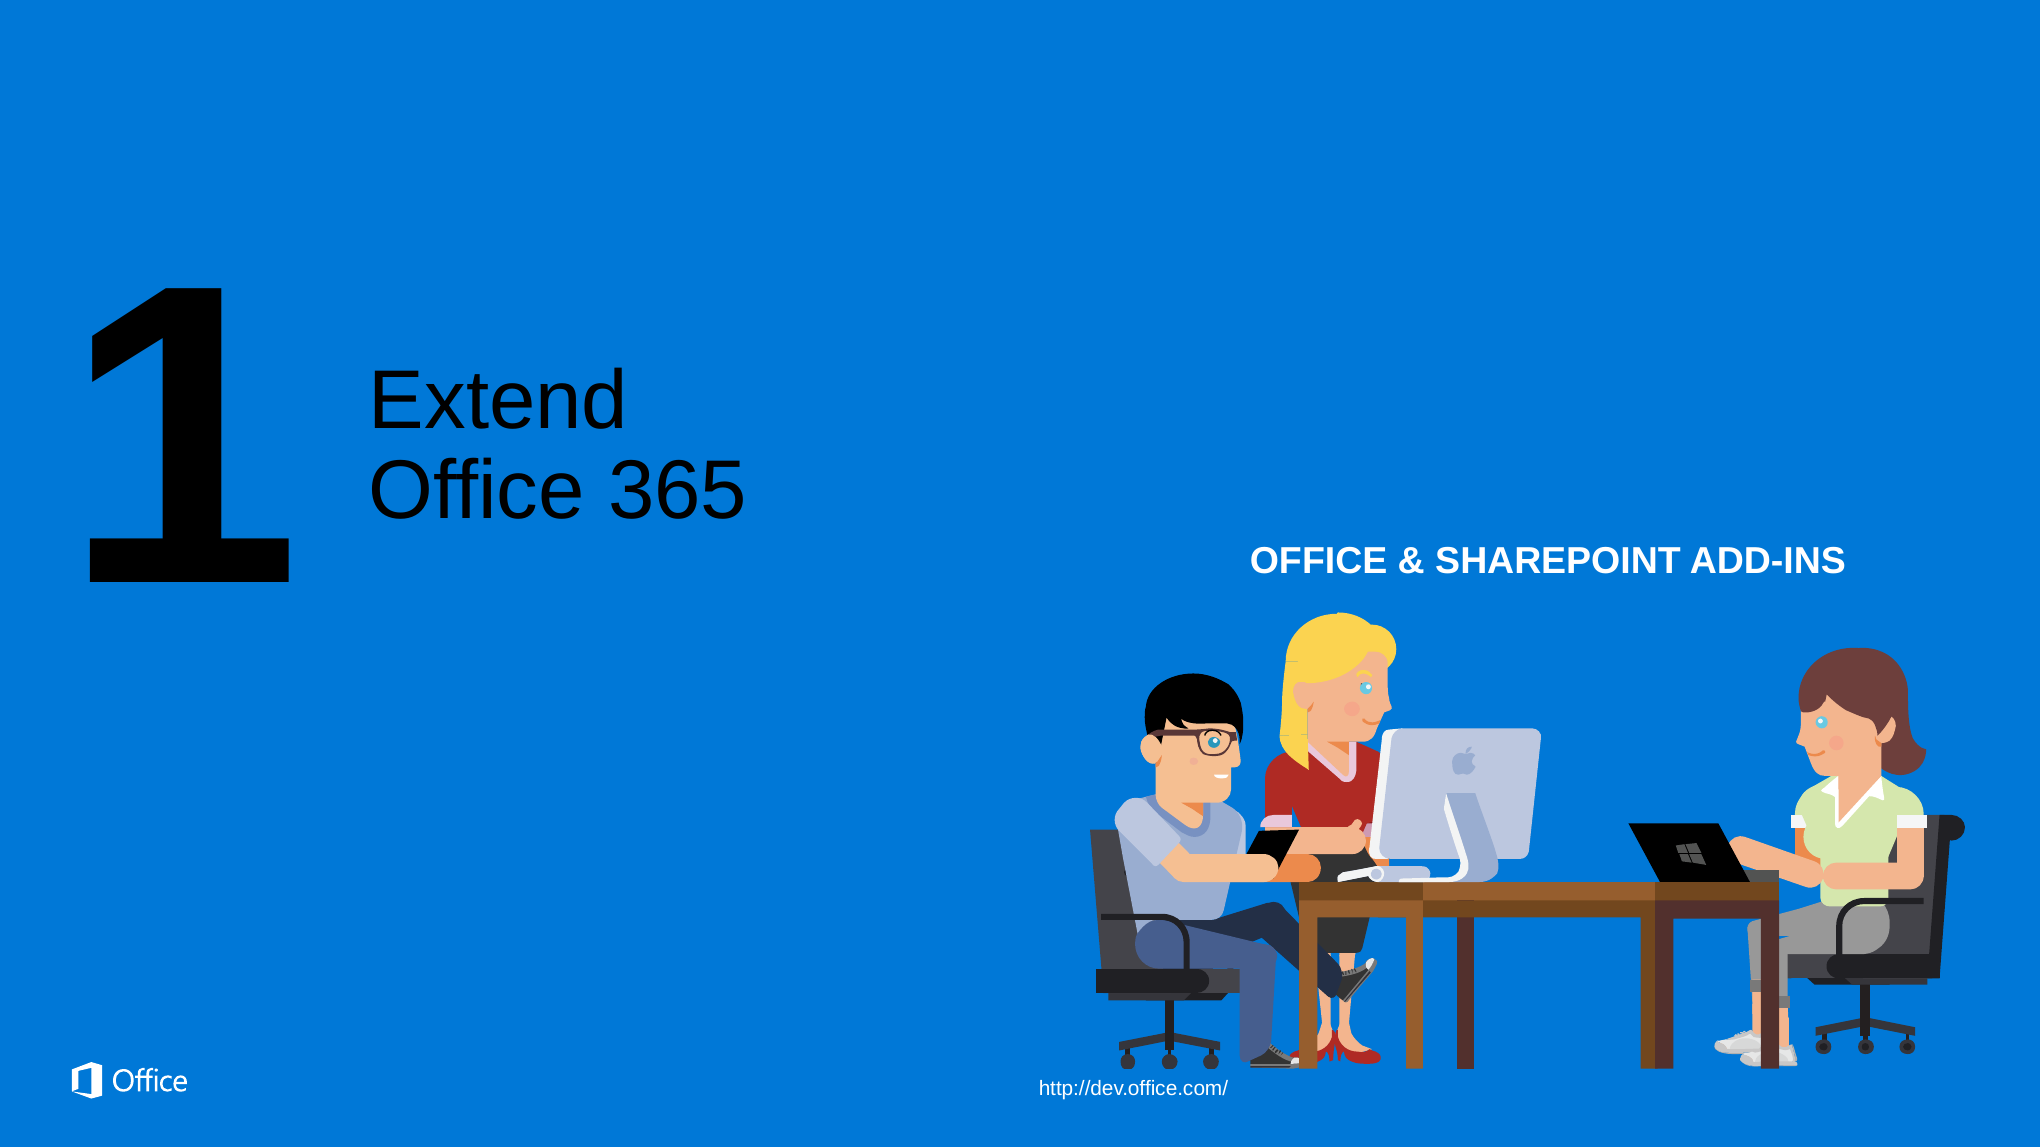

1

Extend
Office 365
OFFICE & SHAREPOINT ADD-INS